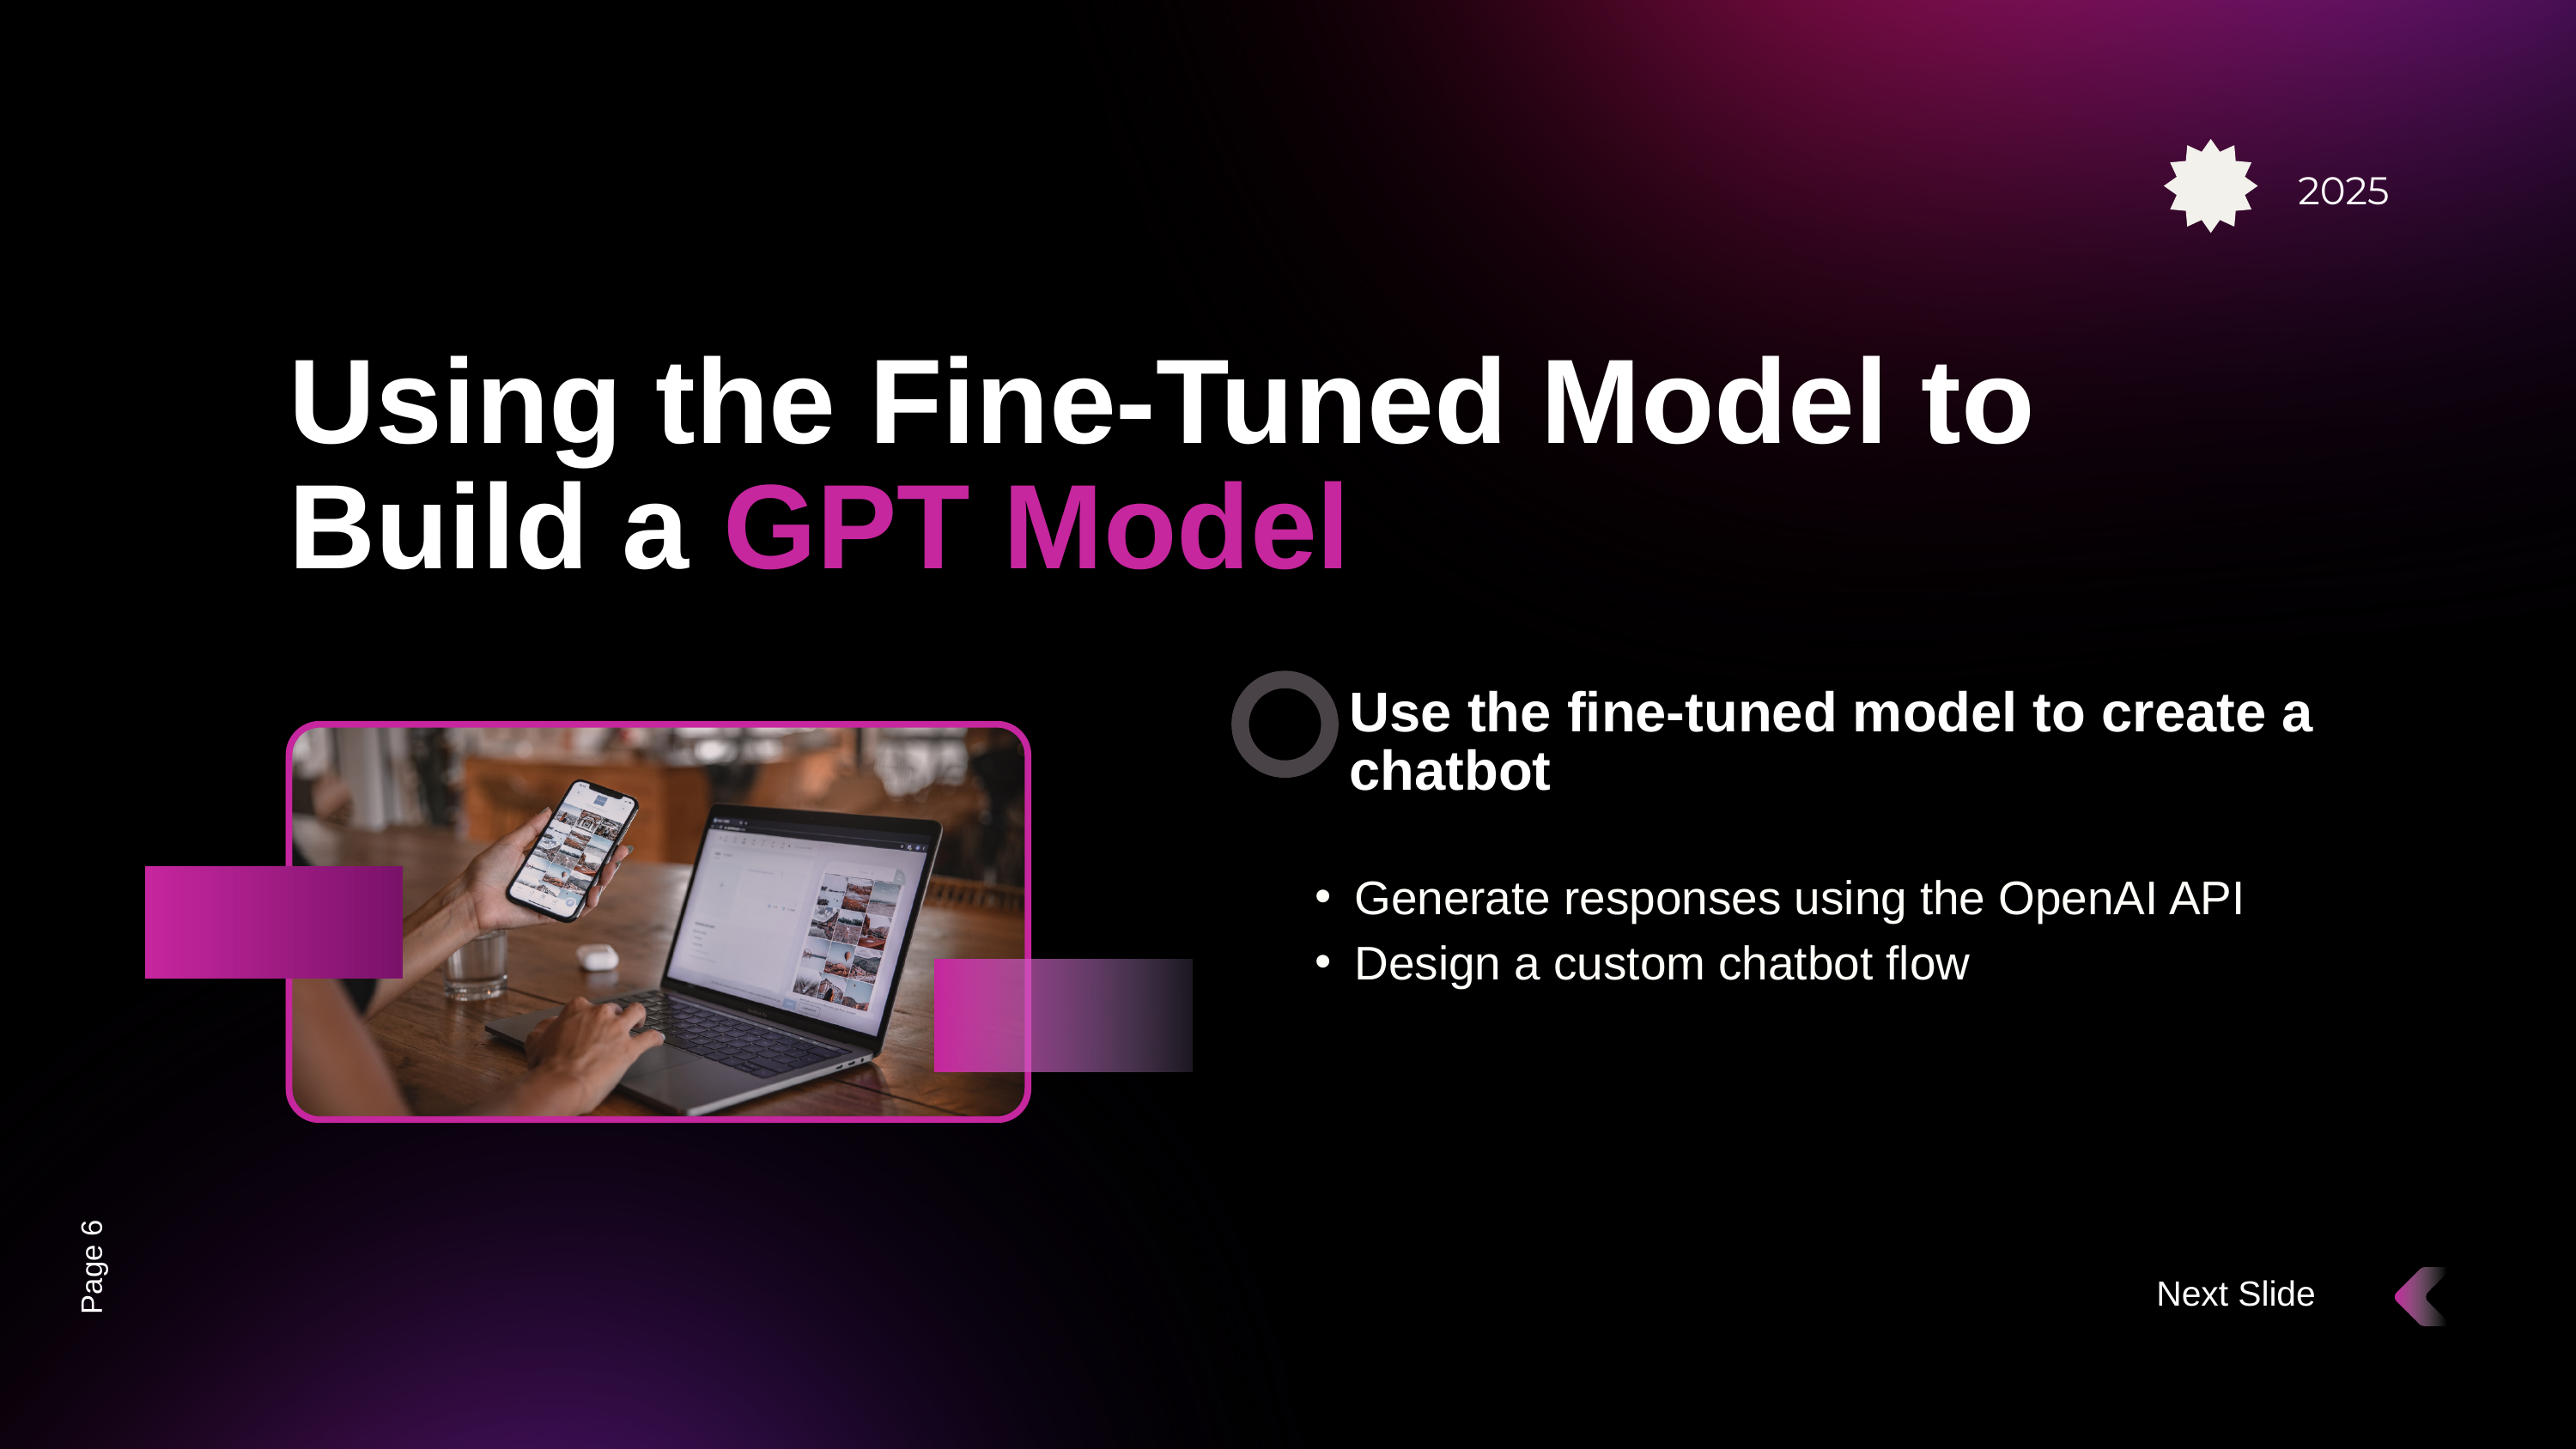

2025
Using the Fine-Tuned Model to Build a GPT Model

Use the fine-tuned model to create a chatbot

Generate responses using the OpenAI API
Design a custom chatbot flow

Page 6

Next Slide